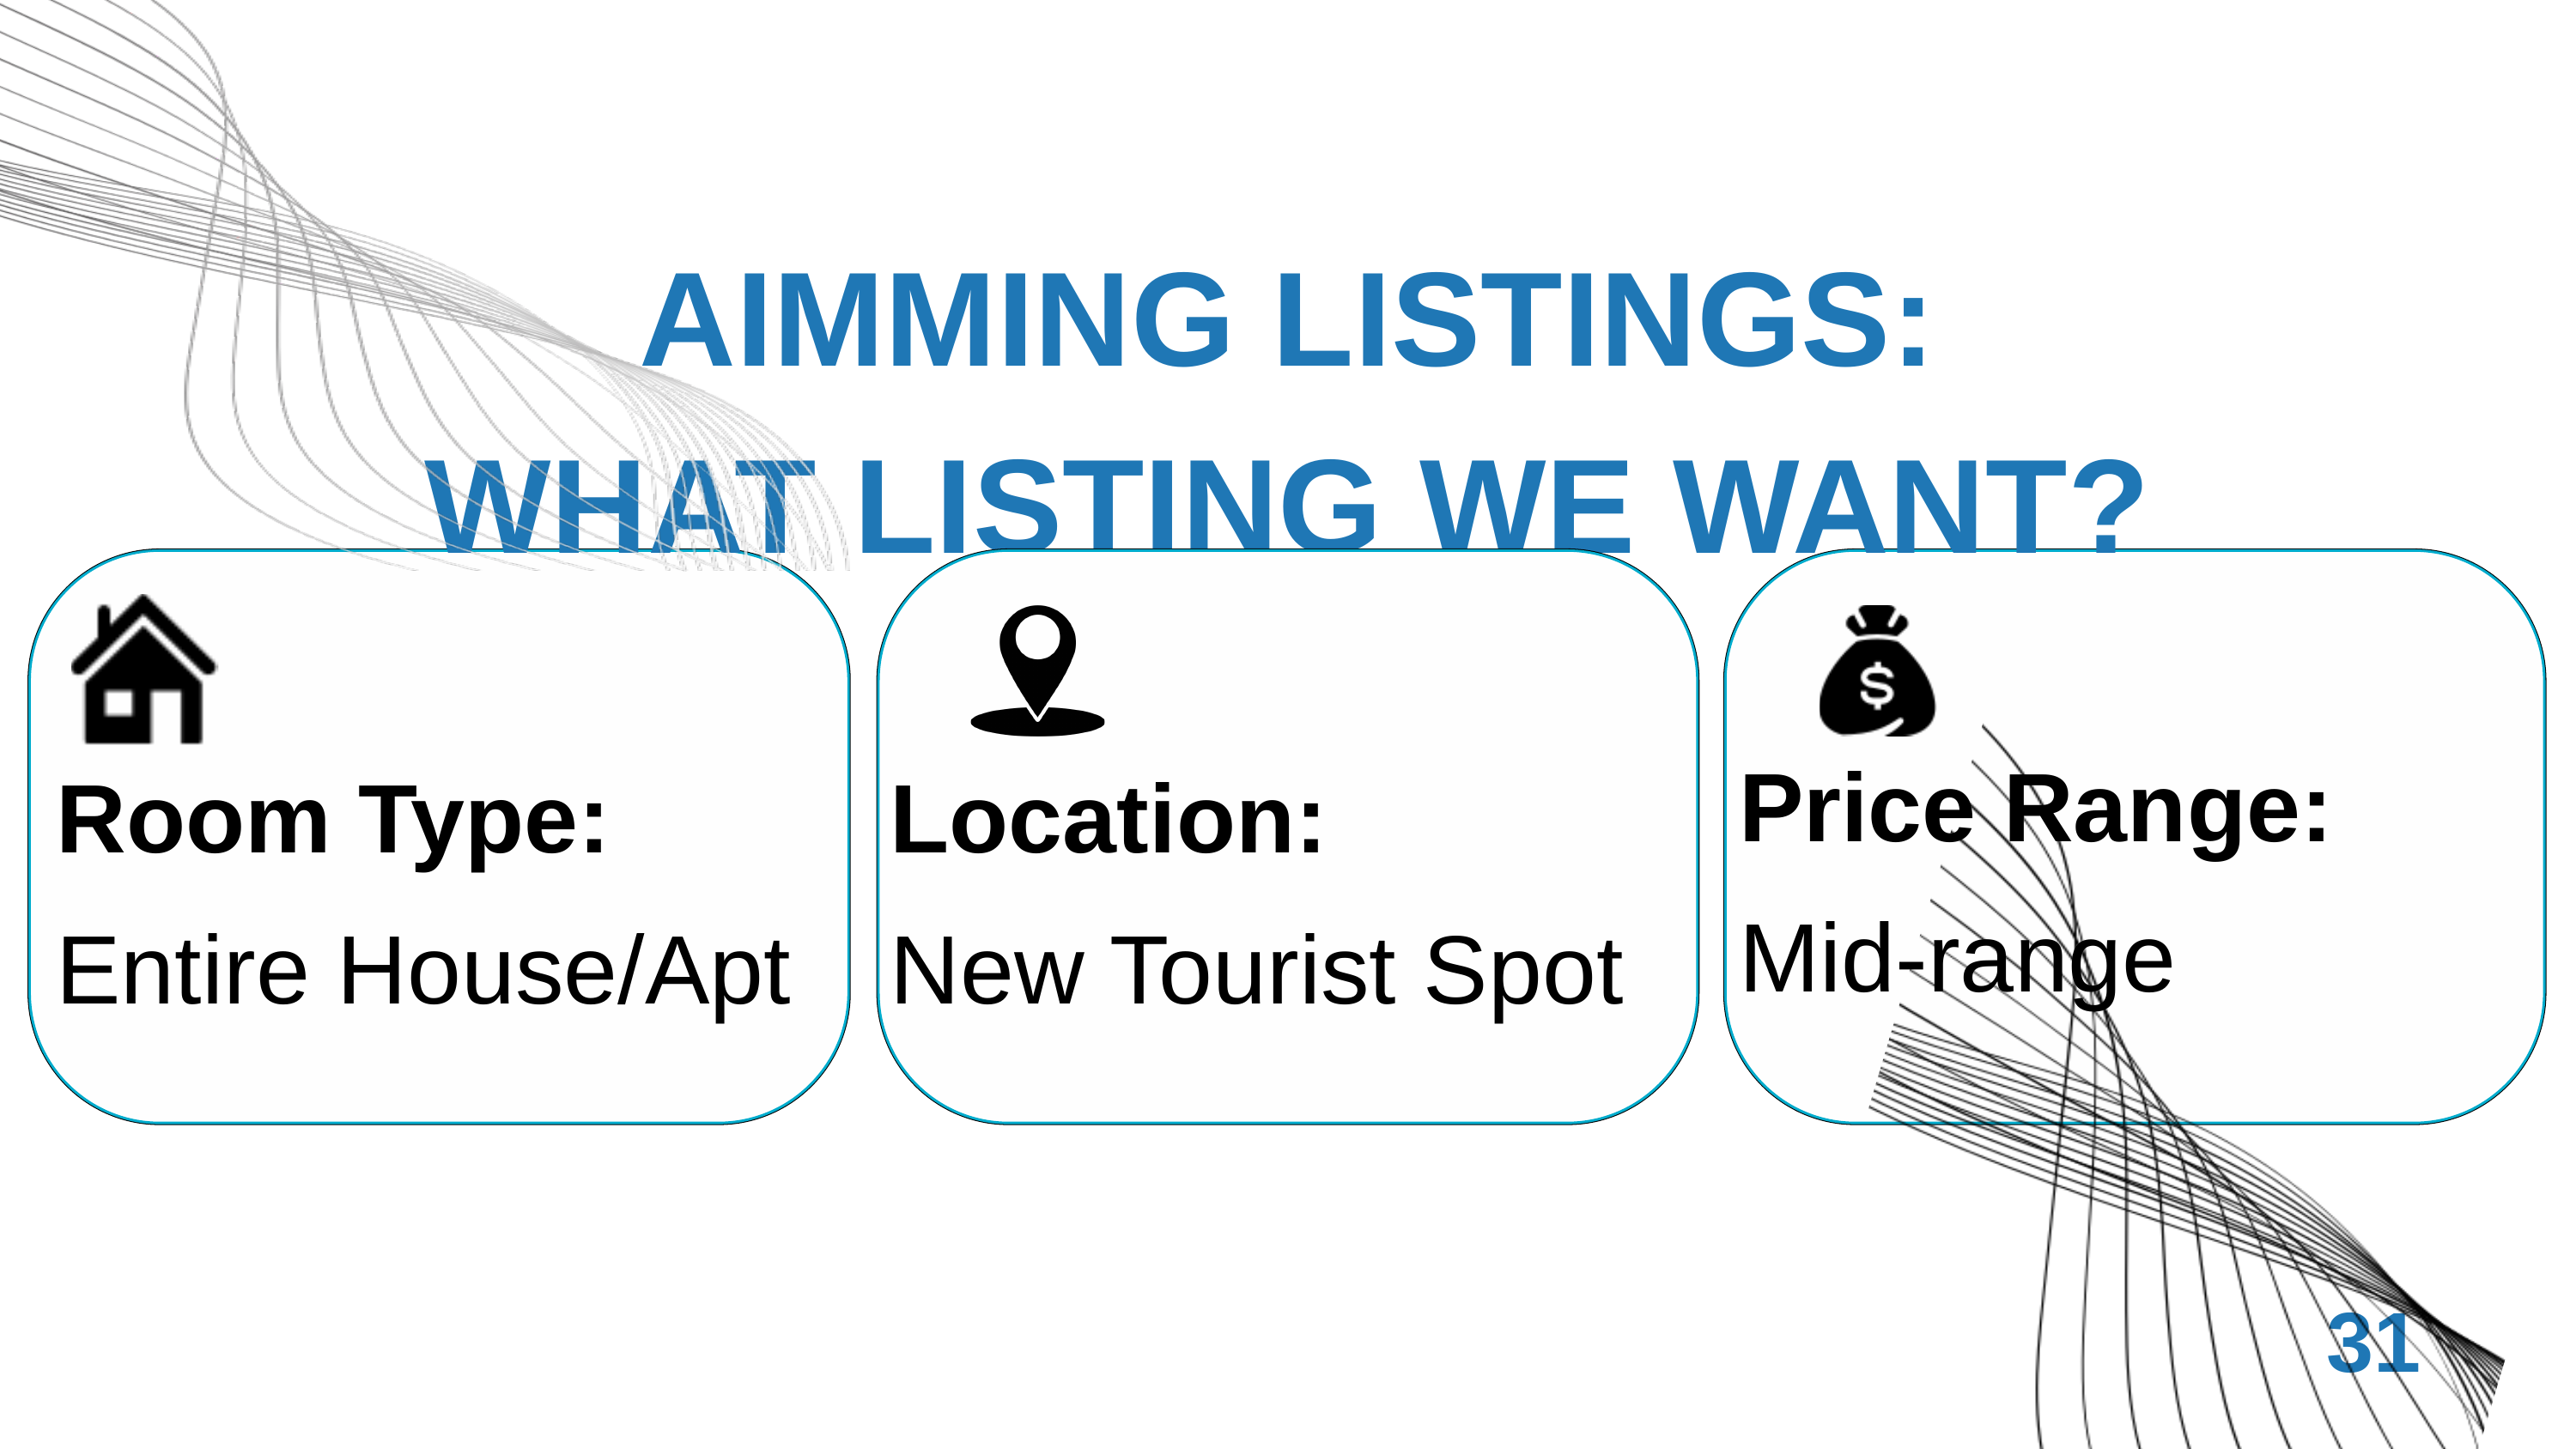

AIMMING LISTINGS:
WHAT LISTING WE WANT?

Price Range:
Mid-range

Location:
New Tourist Spot

Room Type:
Entire House/Apt

31